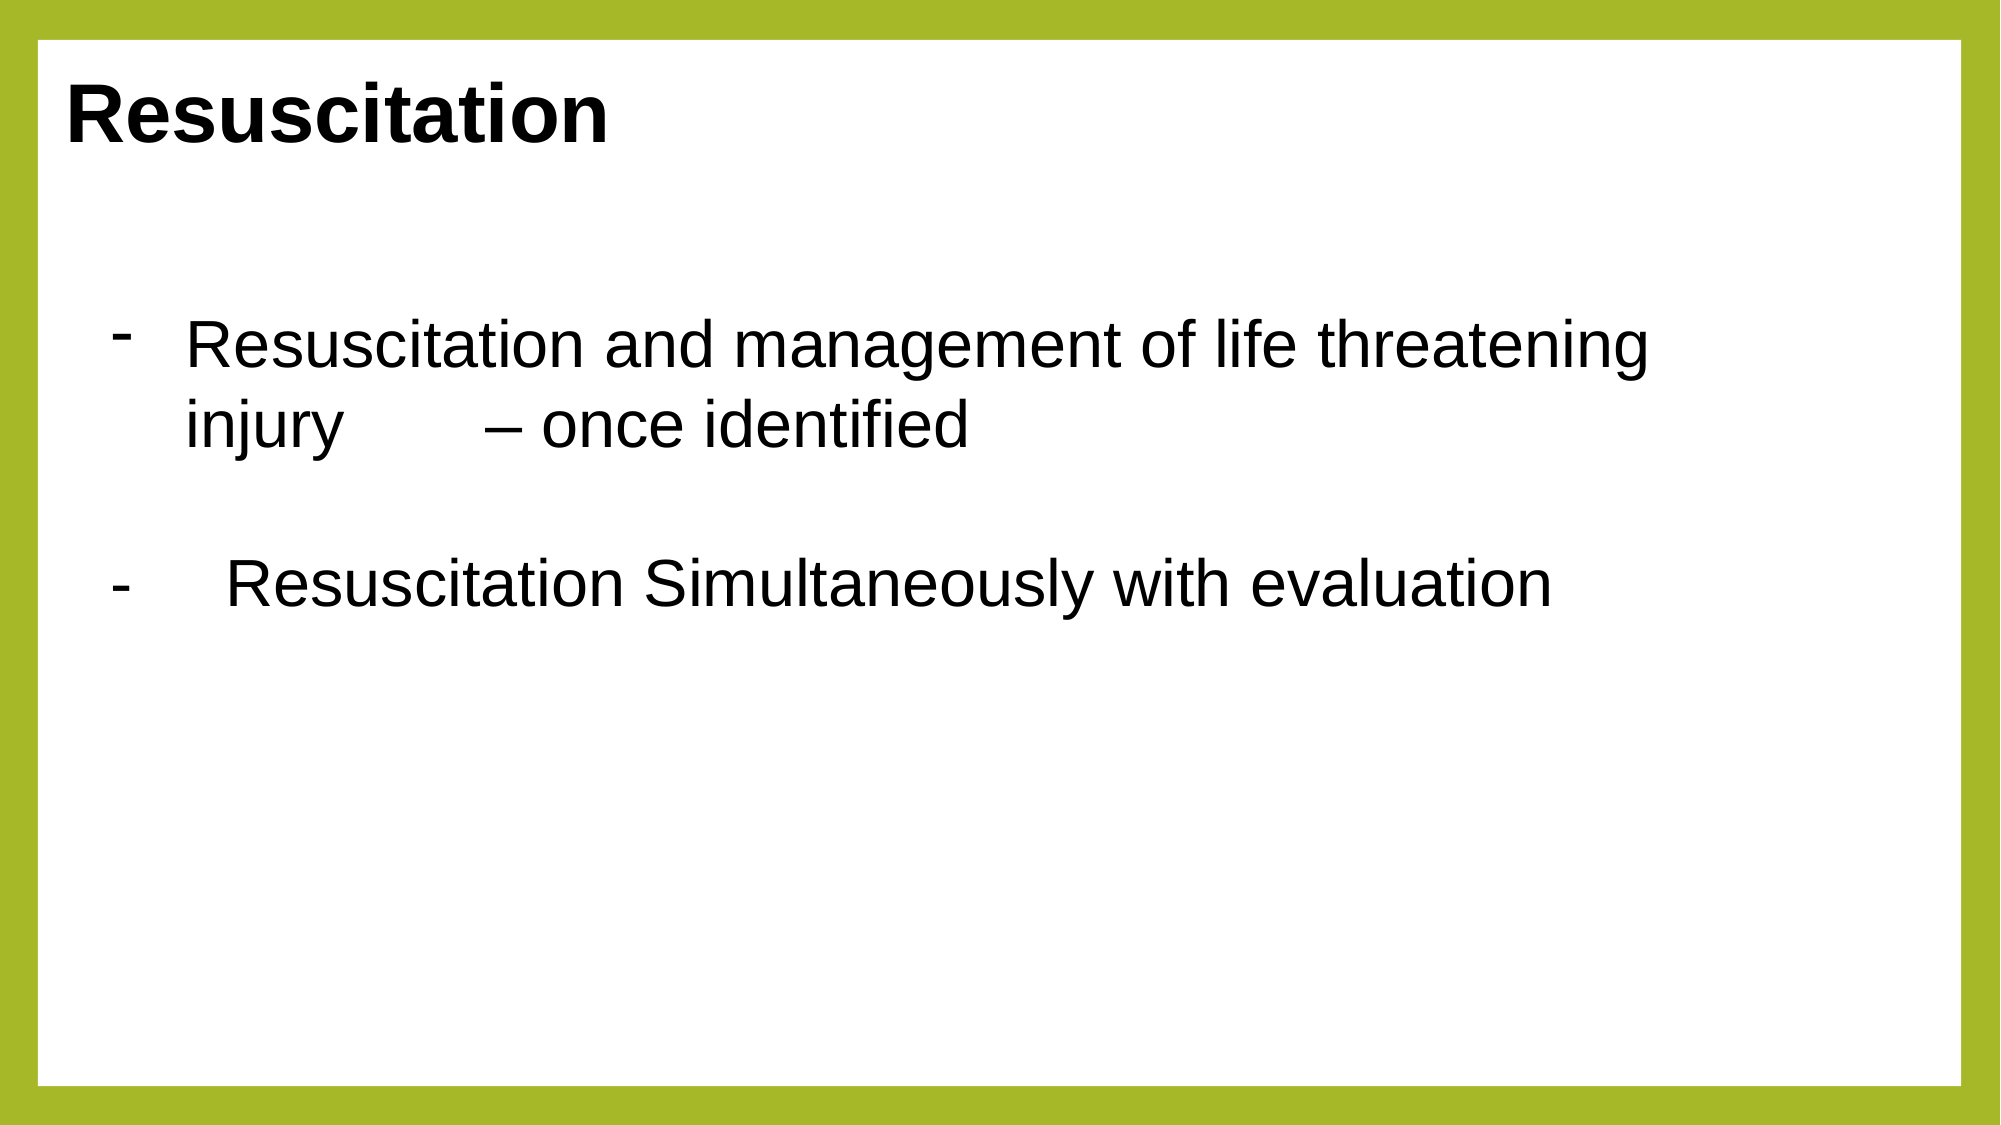

Resuscitation
Resuscitation and management of life threatening injury 	– once identified

-     Resuscitation Simultaneously with evaluation